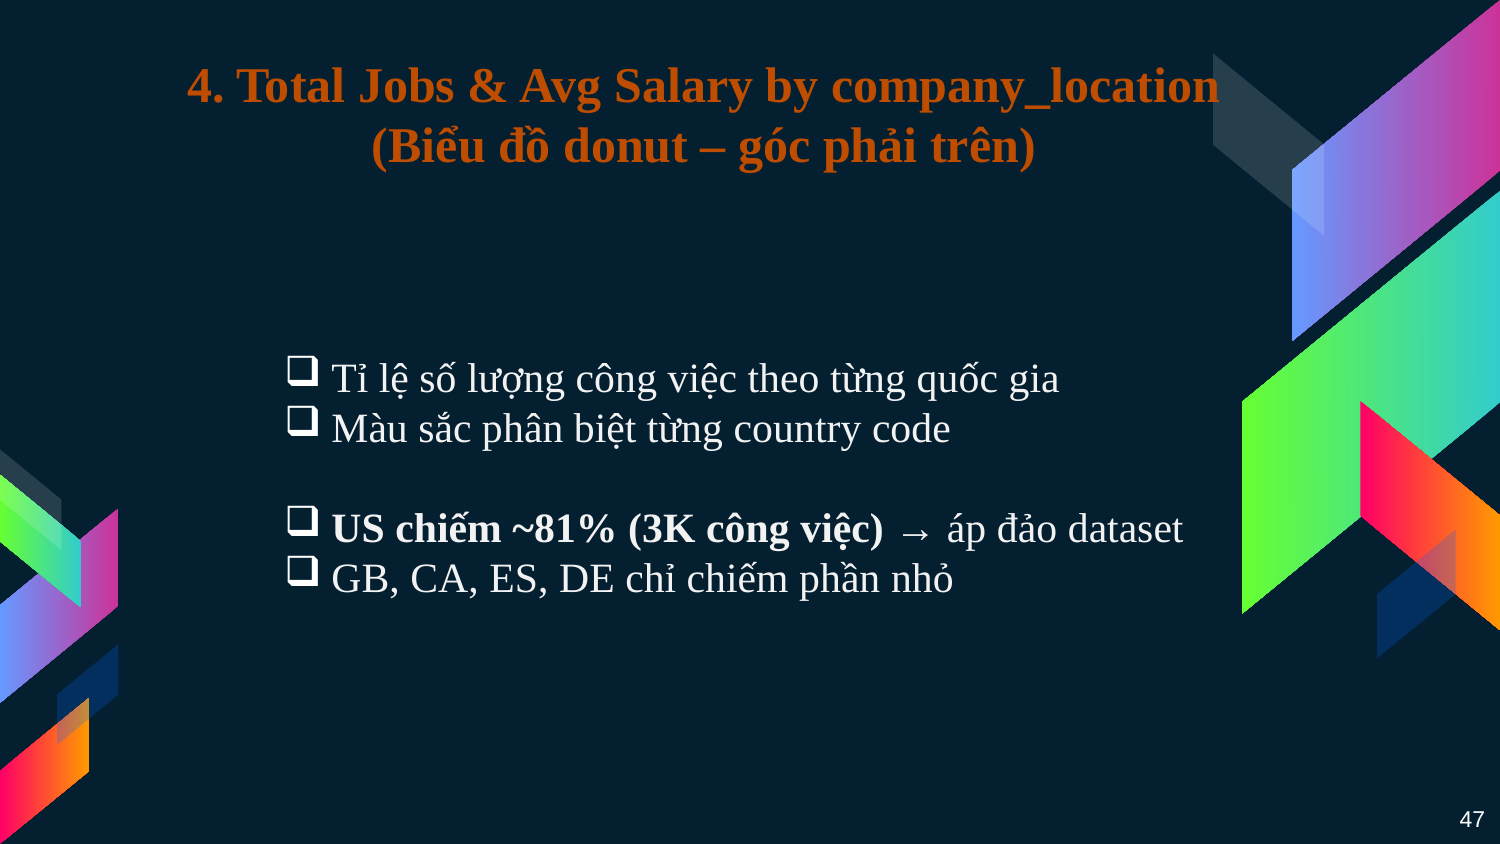

4. Total Jobs & Avg Salary by company_location (Biểu đồ donut – góc phải trên)

Tỉ lệ số lượng công việc theo từng quốc gia
Màu sắc phân biệt từng country code

US chiếm ~81% (3K công việc) → áp đảo dataset
GB, CA, ES, DE chỉ chiếm phần nhỏ
47